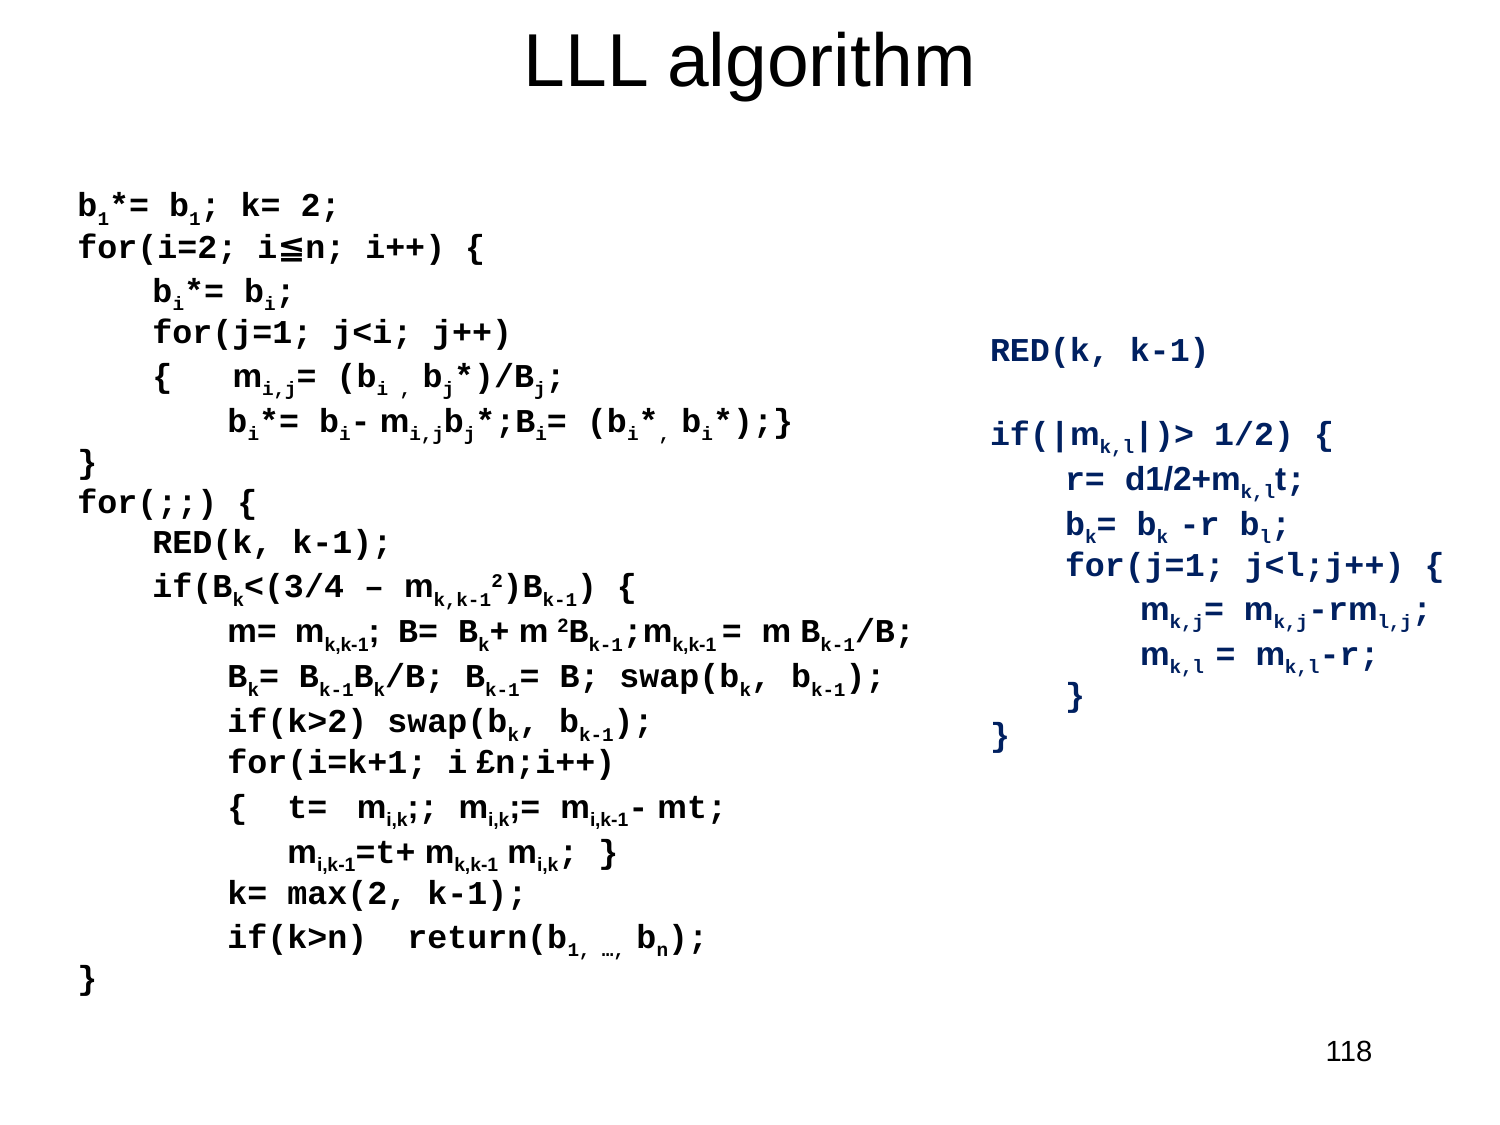

# LLL algorithm
b1*= b1; k= 2;
for(i=2; i≦n; i++) {
bi*= bi;
for(j=1; j<i; j++)
{   mi,j= (bi , bj*)/Bj;
bi*= bi- mi,jbj*;Bi= (bi*, bi*);}
}
for(;;) {
RED(k, k-1);
if(Bk<(3/4 – mk,k-12)Bk-1) {
m=  mk,k-1;  B= Bk+ m 2Bk-1;mk,k-1 = m Bk-1/B;
Bk= Bk-1Bk/B; Bk-1= B; swap(bk, bk-1);
if(k>2) swap(bk, bk-1);
for(i=k+1; i £n;i++)
{  t=  mi,k;; mi,k;= mi,k-1- mt;
   mi,k-1=t+ mk,k-1 mi,k; }
k= max(2, k-1);
if(k>n)  return(b1, …, bn);
}

RED(k, k-1)

if(|mk,l|)> 1/2) {
r= d1/2+mk,lt;
bk= bk -r bl;
for(j=1; j<l;j++) {
mk,j= mk,j-rml,j;
mk,l = mk,l-r;
}
}

118